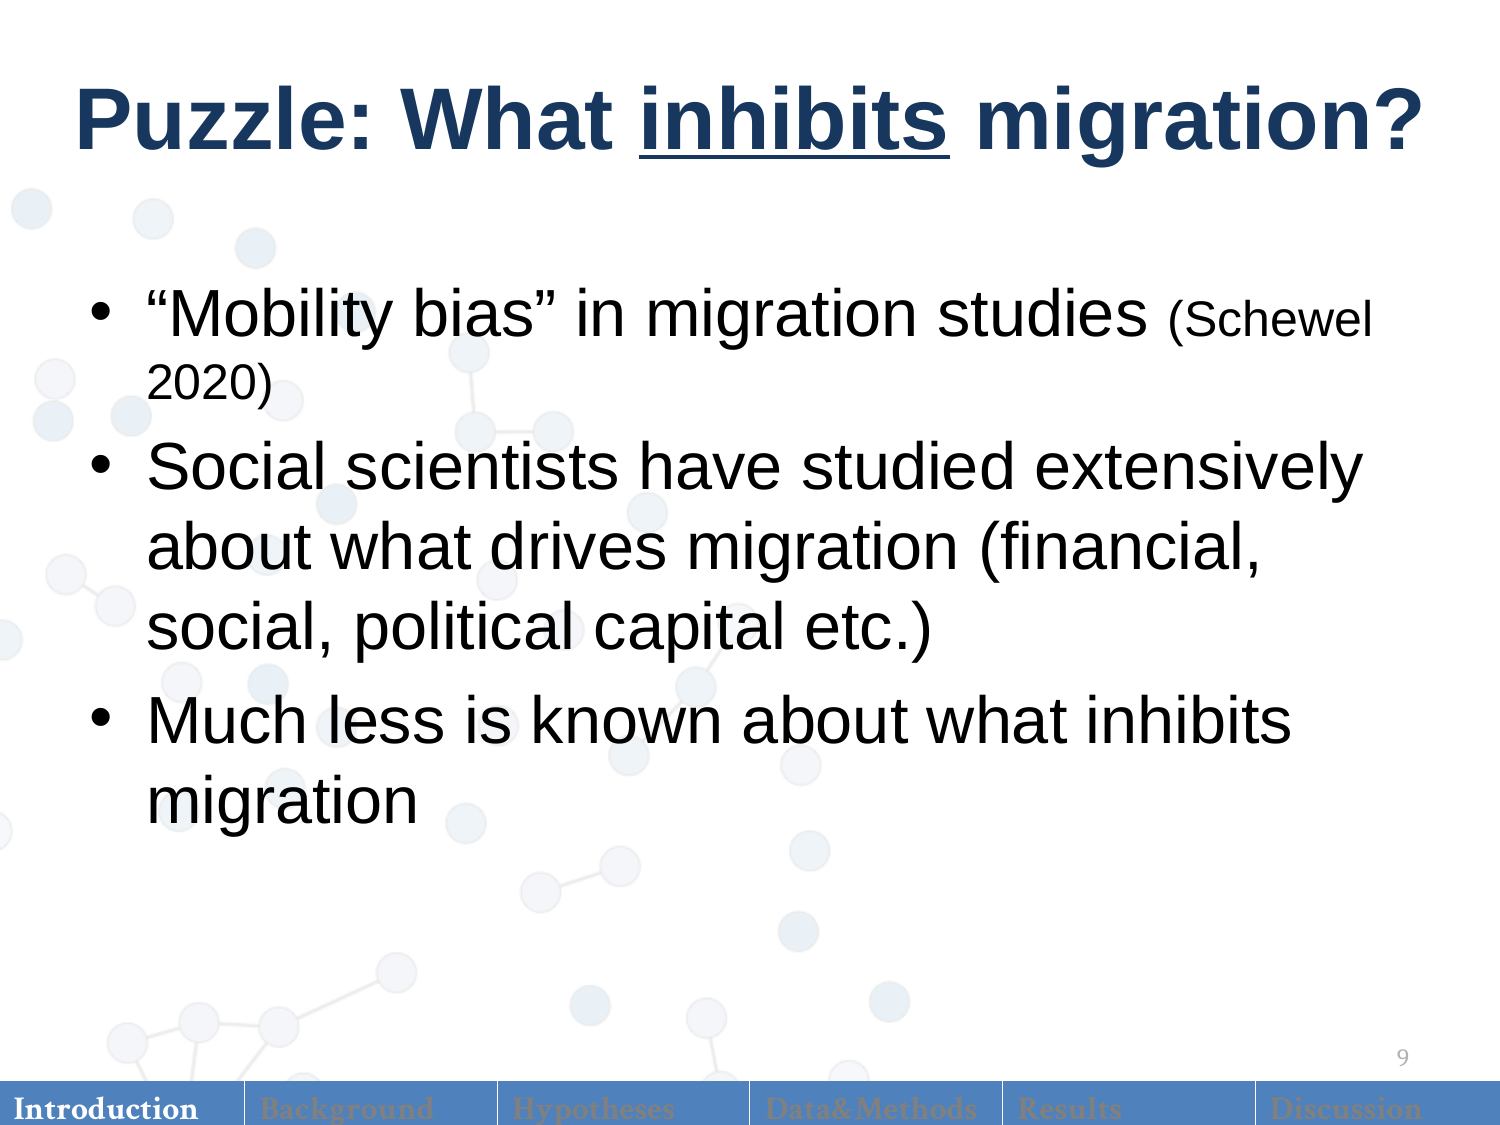

# Puzzle: What inhibits migration?
“Mobility bias” in migration studies (Schewel 2020)
Social scientists have studied extensively about what drives migration (financial, social, political capital etc.)
Much less is known about what inhibits migration

9
| Introduction | Background | Hypotheses | Data&Methods | Results | Discussion |
| --- | --- | --- | --- | --- | --- |